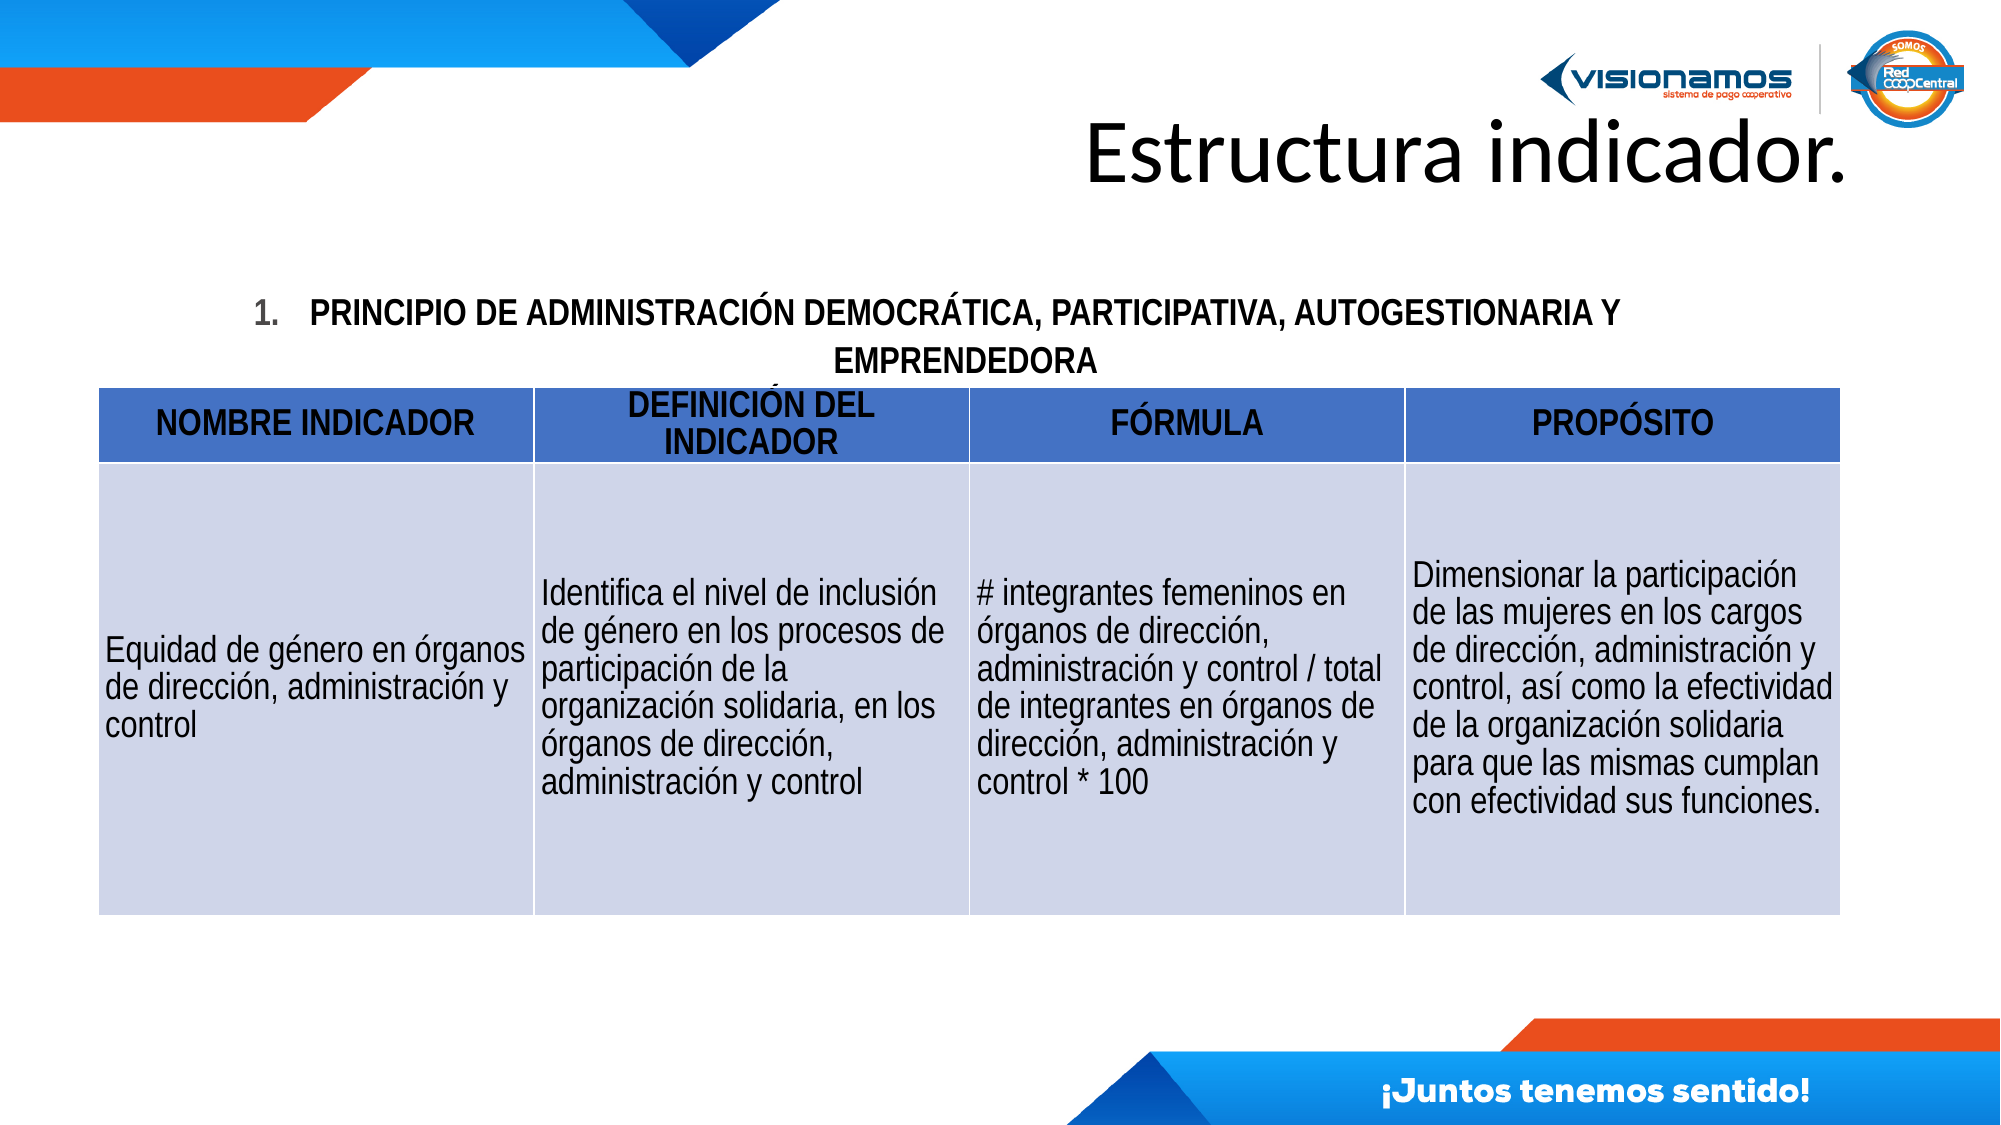

Estructura indicador.
PRINCIPIO DE ADMINISTRACIÓN DEMOCRÁTICA, PARTICIPATIVA, AUTOGESTIONARIA Y EMPRENDEDORA
| NOMBRE INDICADOR | DEFINICIÓN DEL INDICADOR | FÓRMULA | PROPÓSITO |
| --- | --- | --- | --- |
| Equidad de género en órganos de dirección, administración y control | Identifica el nivel de inclusión de género en los procesos de participación de la organización solidaria, en los órganos de dirección, administración y control | # integrantes femeninos en órganos de dirección, administración y control / total de integrantes en órganos de dirección, administración y control \* 100 | Dimensionar la participación de las mujeres en los cargos de dirección, administración y control, así como la efectividad de la organización solidaria para que las mismas cumplan con efectividad sus funciones. |